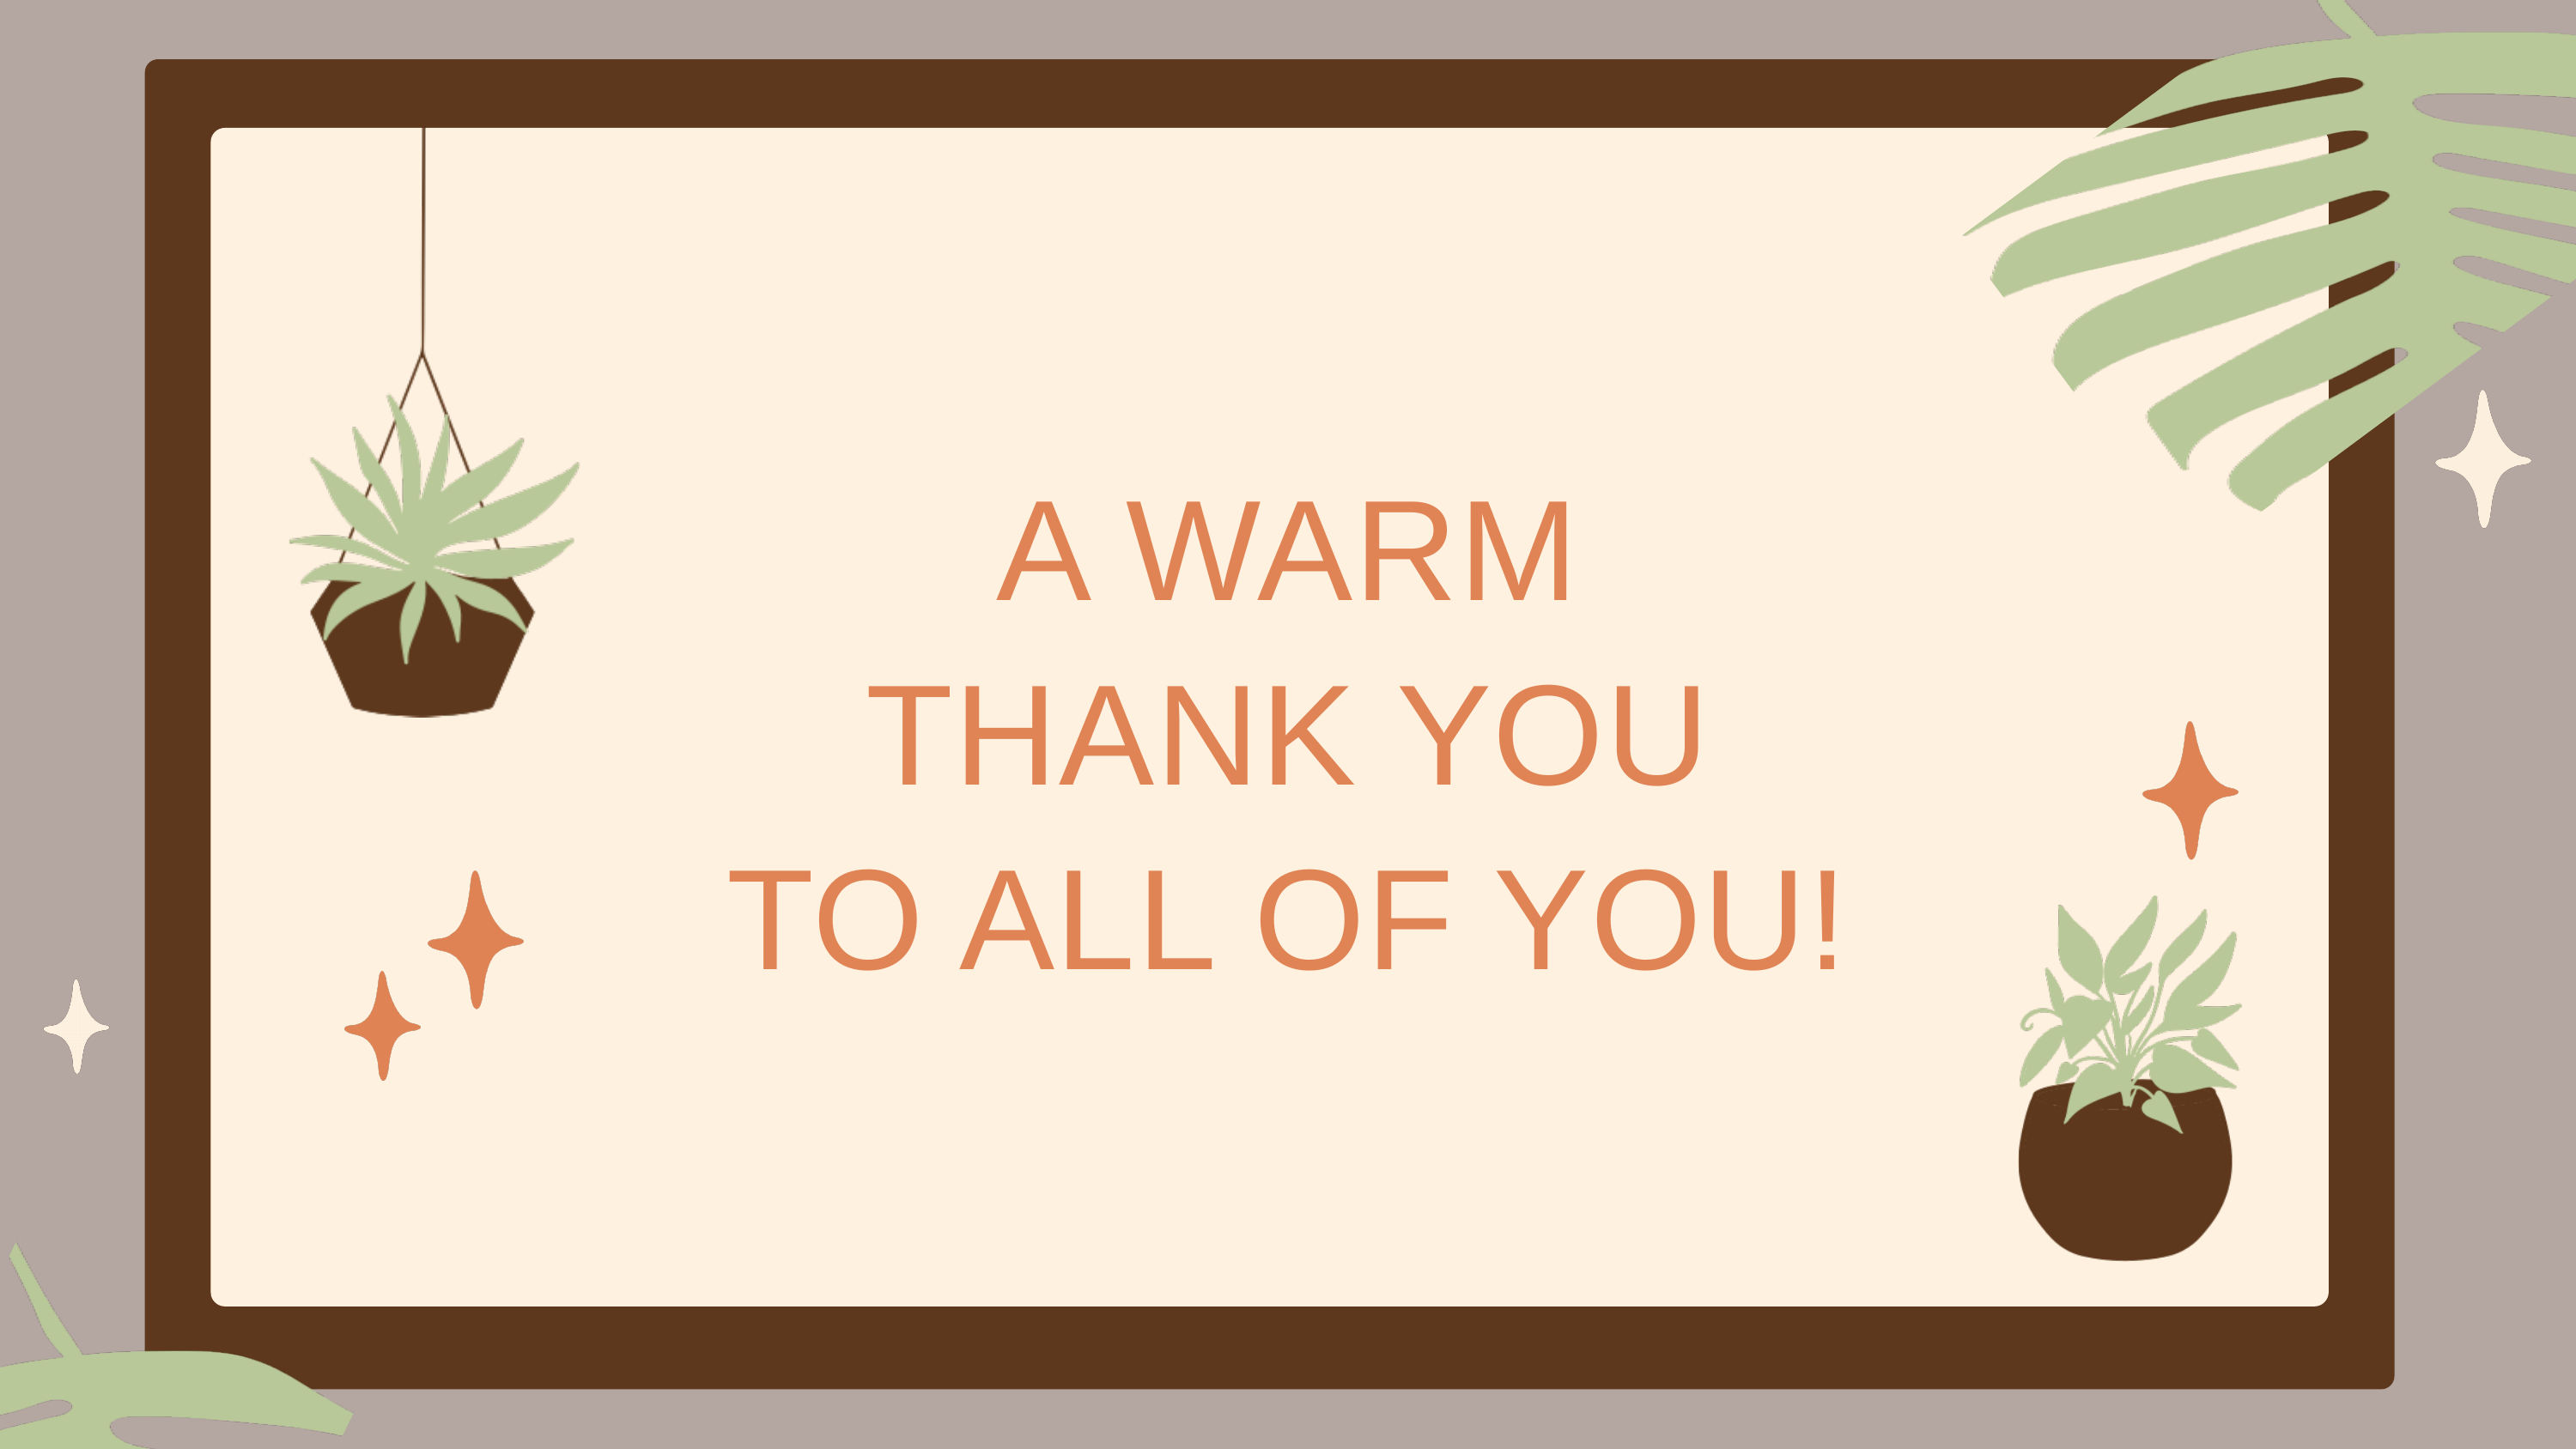

A WARM
THANK YOU
TO ALL OF YOU!